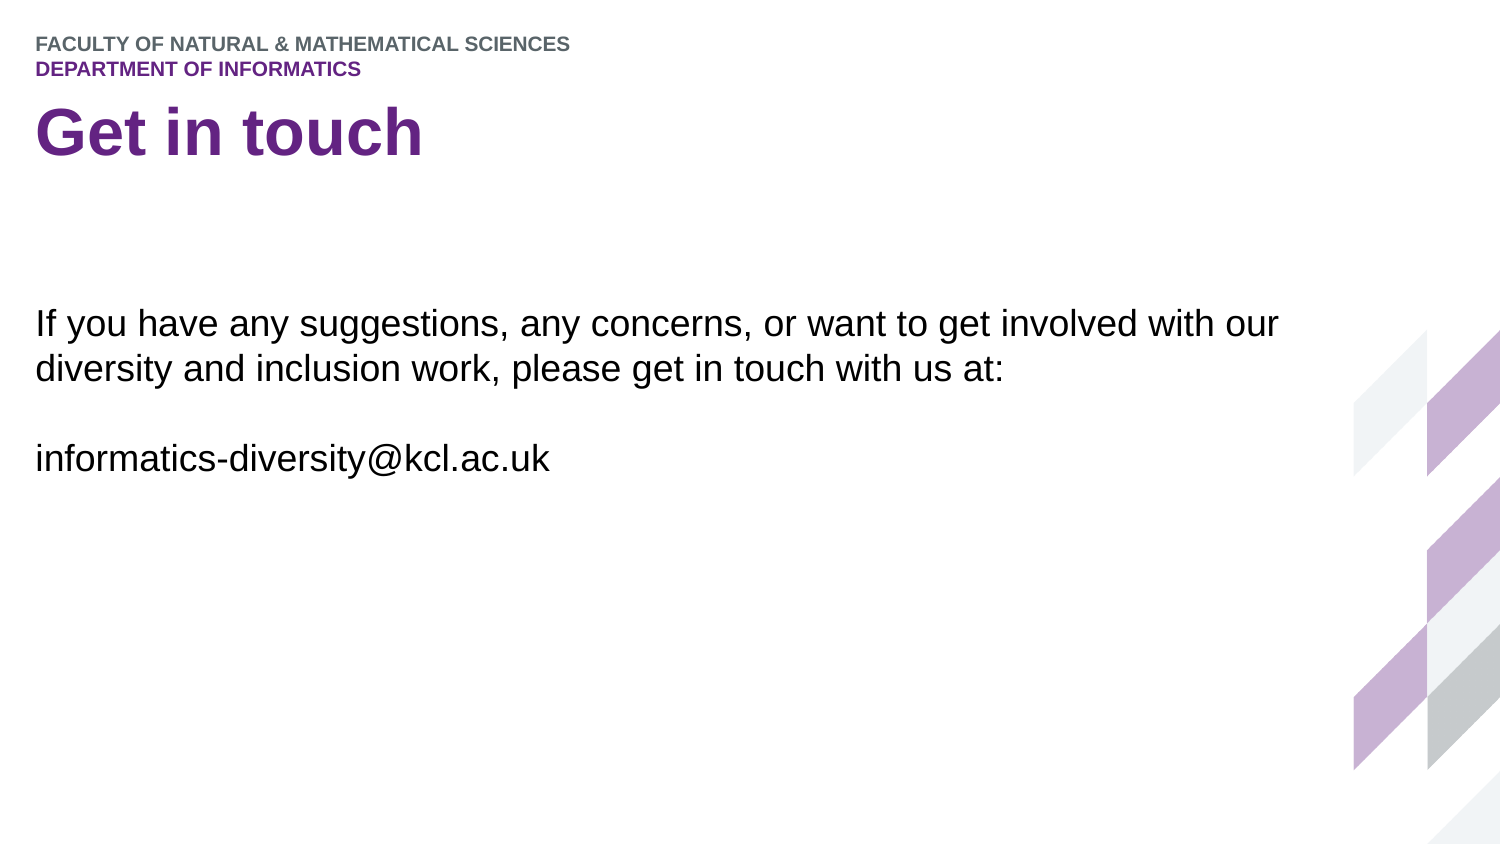

# Get in touch

If you have any suggestions, any concerns, or want to get involved with our diversity and inclusion work, please get in touch with us at:

informatics-diversity@kcl.ac.uk